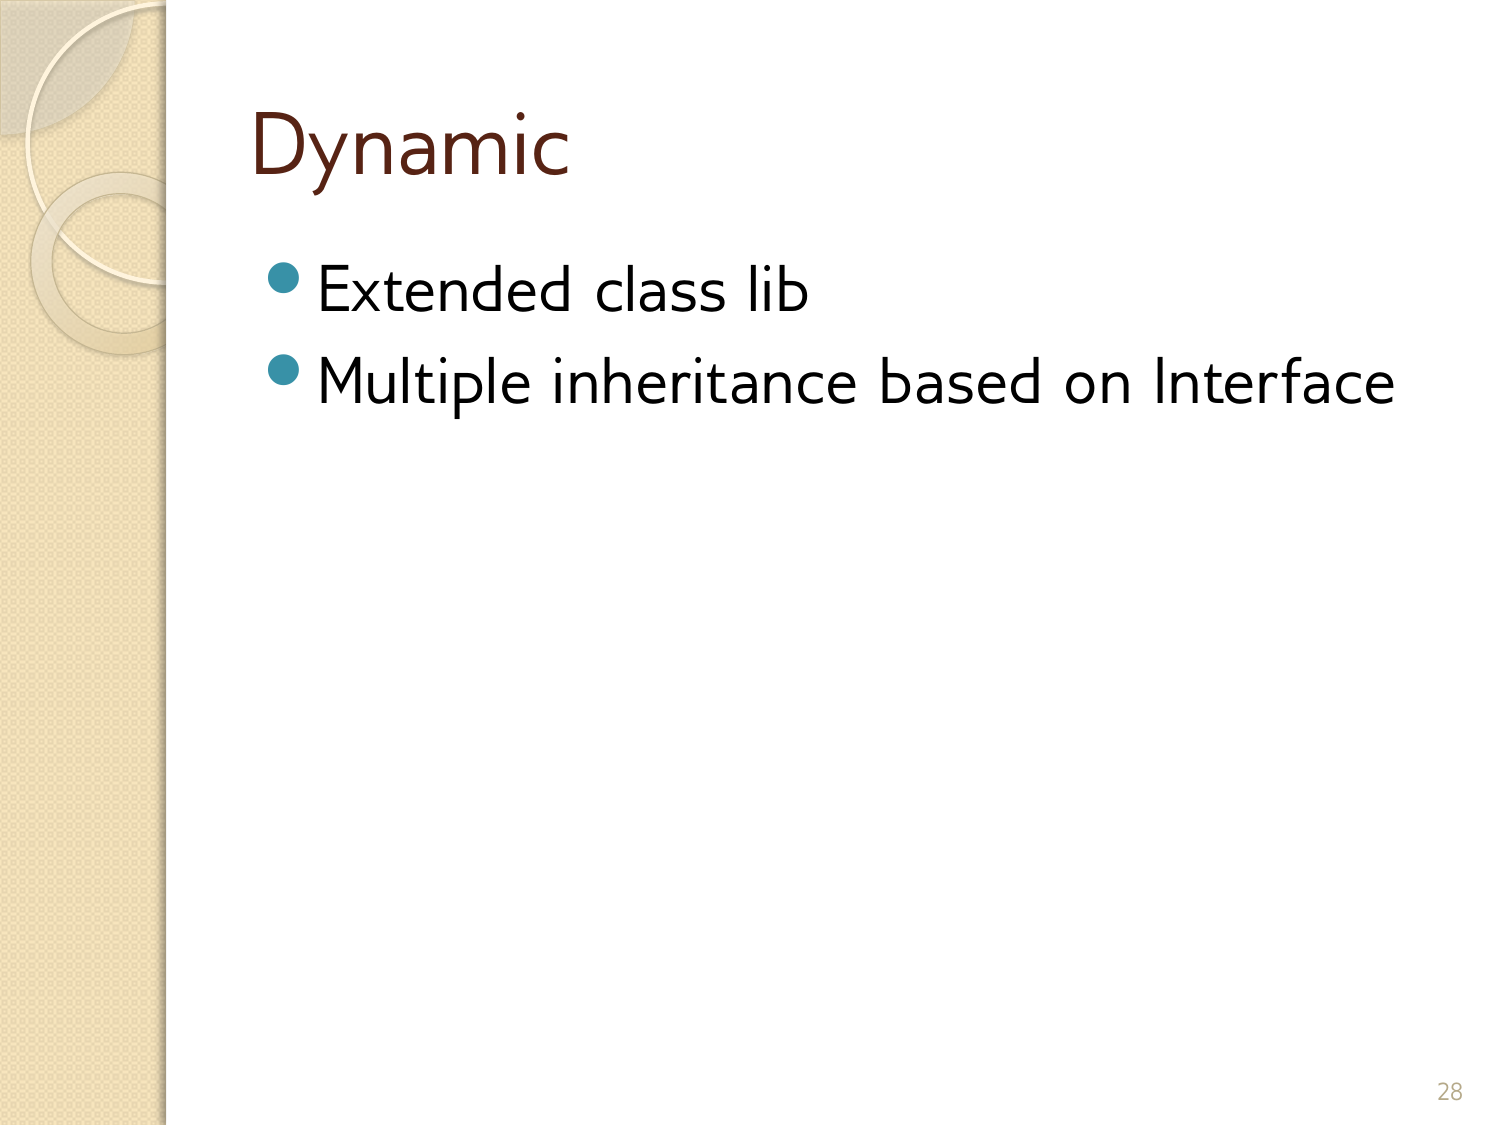

# Dynamic
Extended class lib
Multiple inheritance based on Interface
28